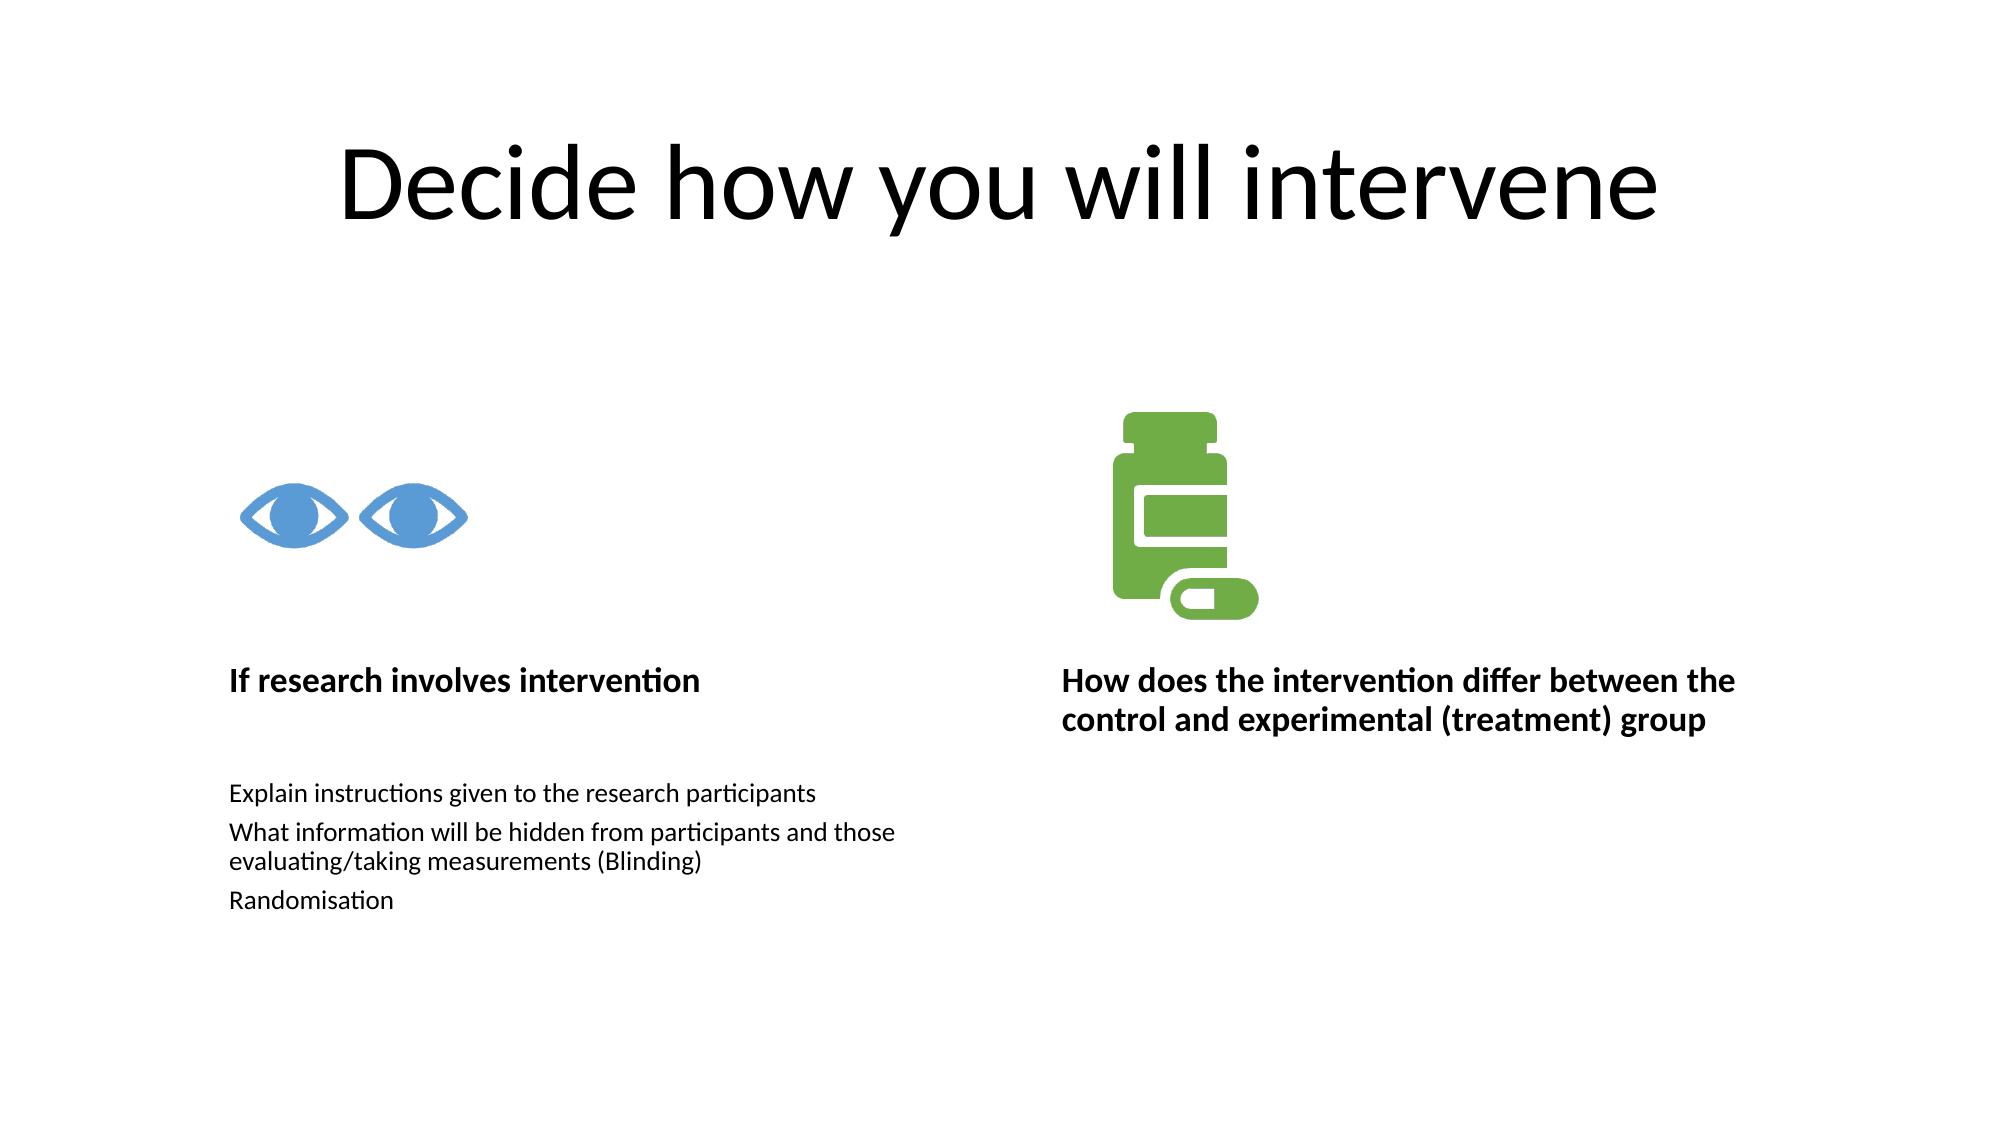

# Decide how you will intervene
If research involves intervention
Explain instructions given to the research participants
What information will be hidden from participants and those evaluating/taking measurements (Blinding)
Randomisation
How does the intervention diﬀer between the control and experimental (treatment) group